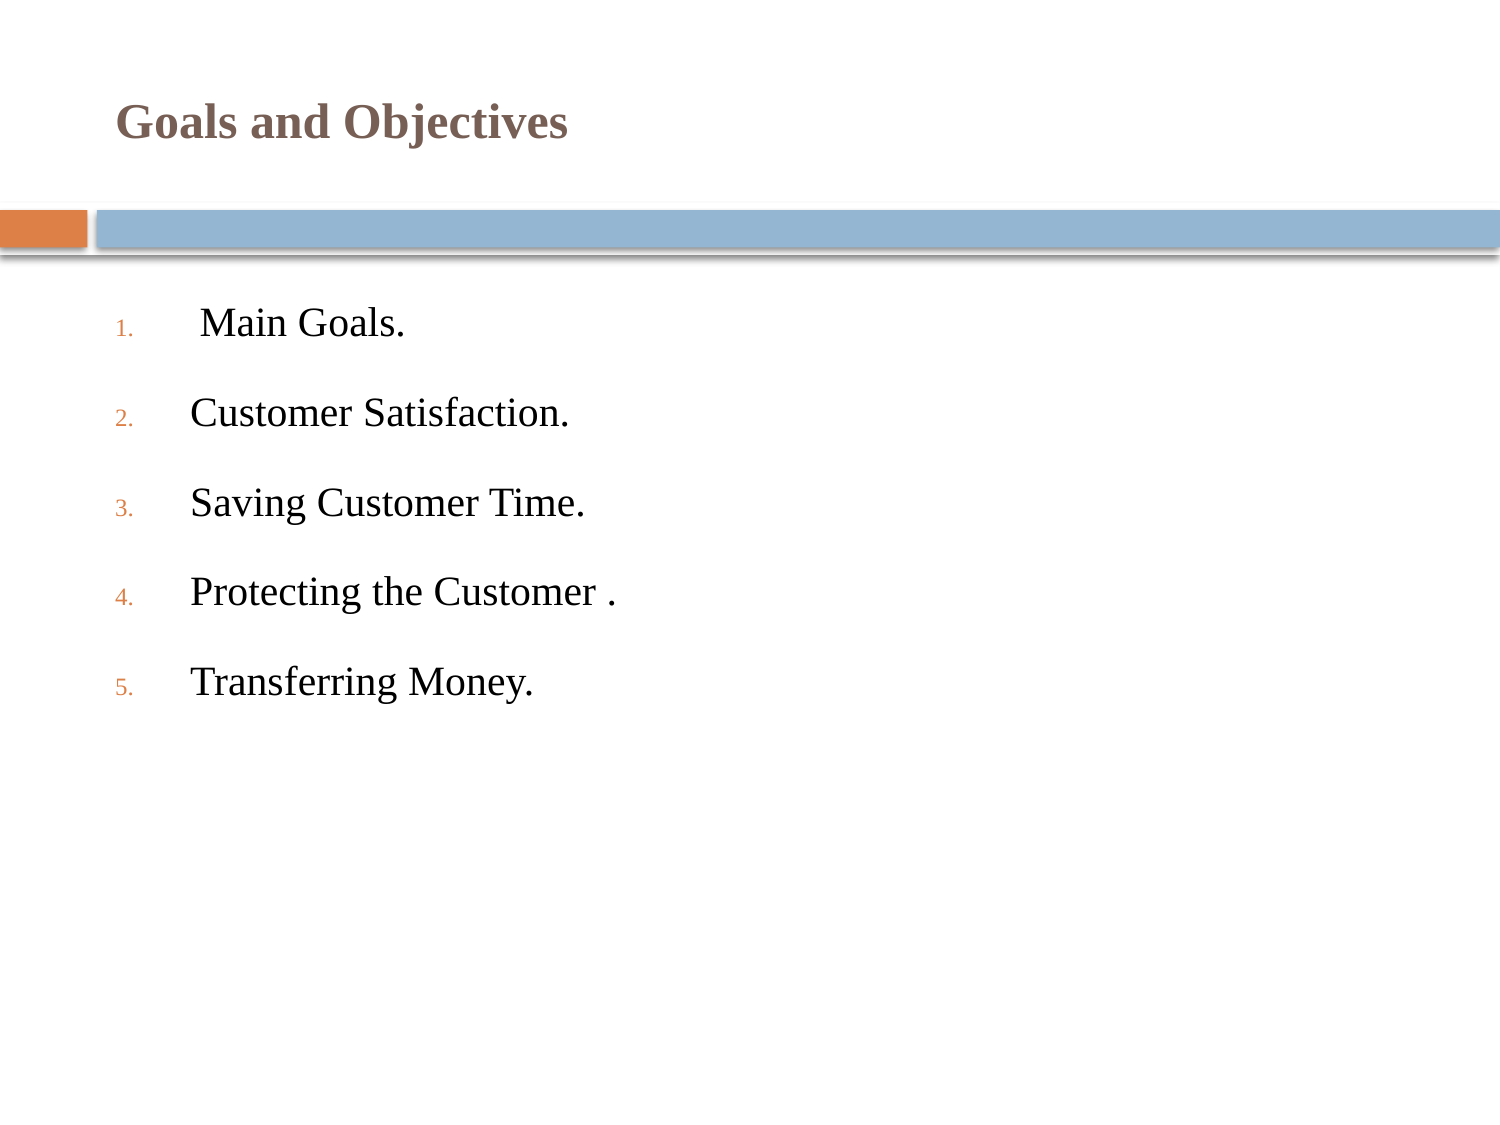

# Goals and Objectives
Main Goals.
Customer Satisfaction.
Saving Customer Time.
Protecting the Customer .
Transferring Money.